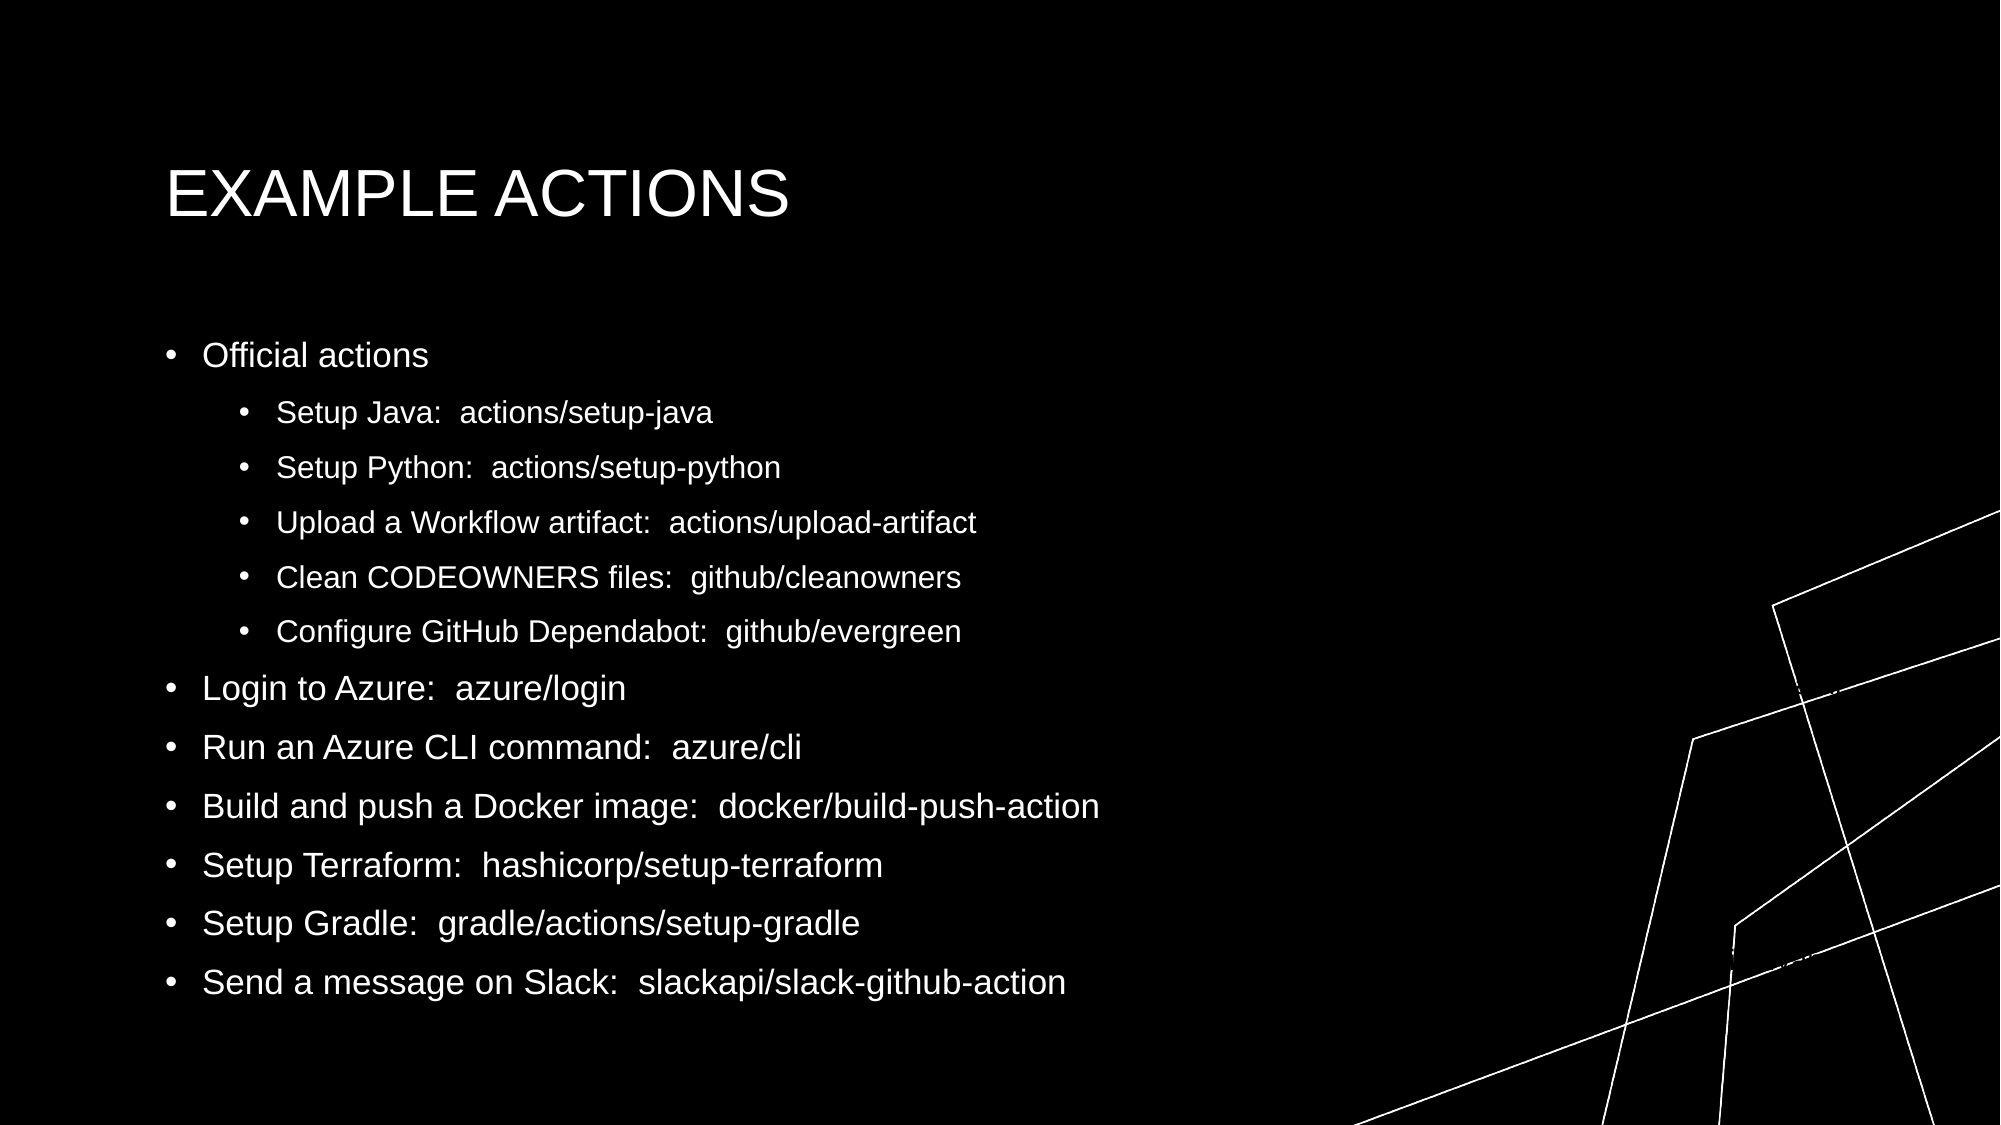

# Example Actions
action.yaml
Official actions
Setup Java:  actions/setup-java
Setup Python:  actions/setup-python
Upload a Workflow artifact:  actions/upload-artifact
Clean CODEOWNERS files:  github/cleanowners
Configure GitHub Dependabot:  github/evergreen
Login to Azure:  azure/login
Run an Azure CLI command:  azure/cli
Build and push a Docker image:  docker/build-push-action
Setup Terraform:  hashicorp/setup-terraform
Setup Gradle:  gradle/actions/setup-gradle
Send a message on Slack:  slackapi/slack-github-action

action.yaml
action.yaml